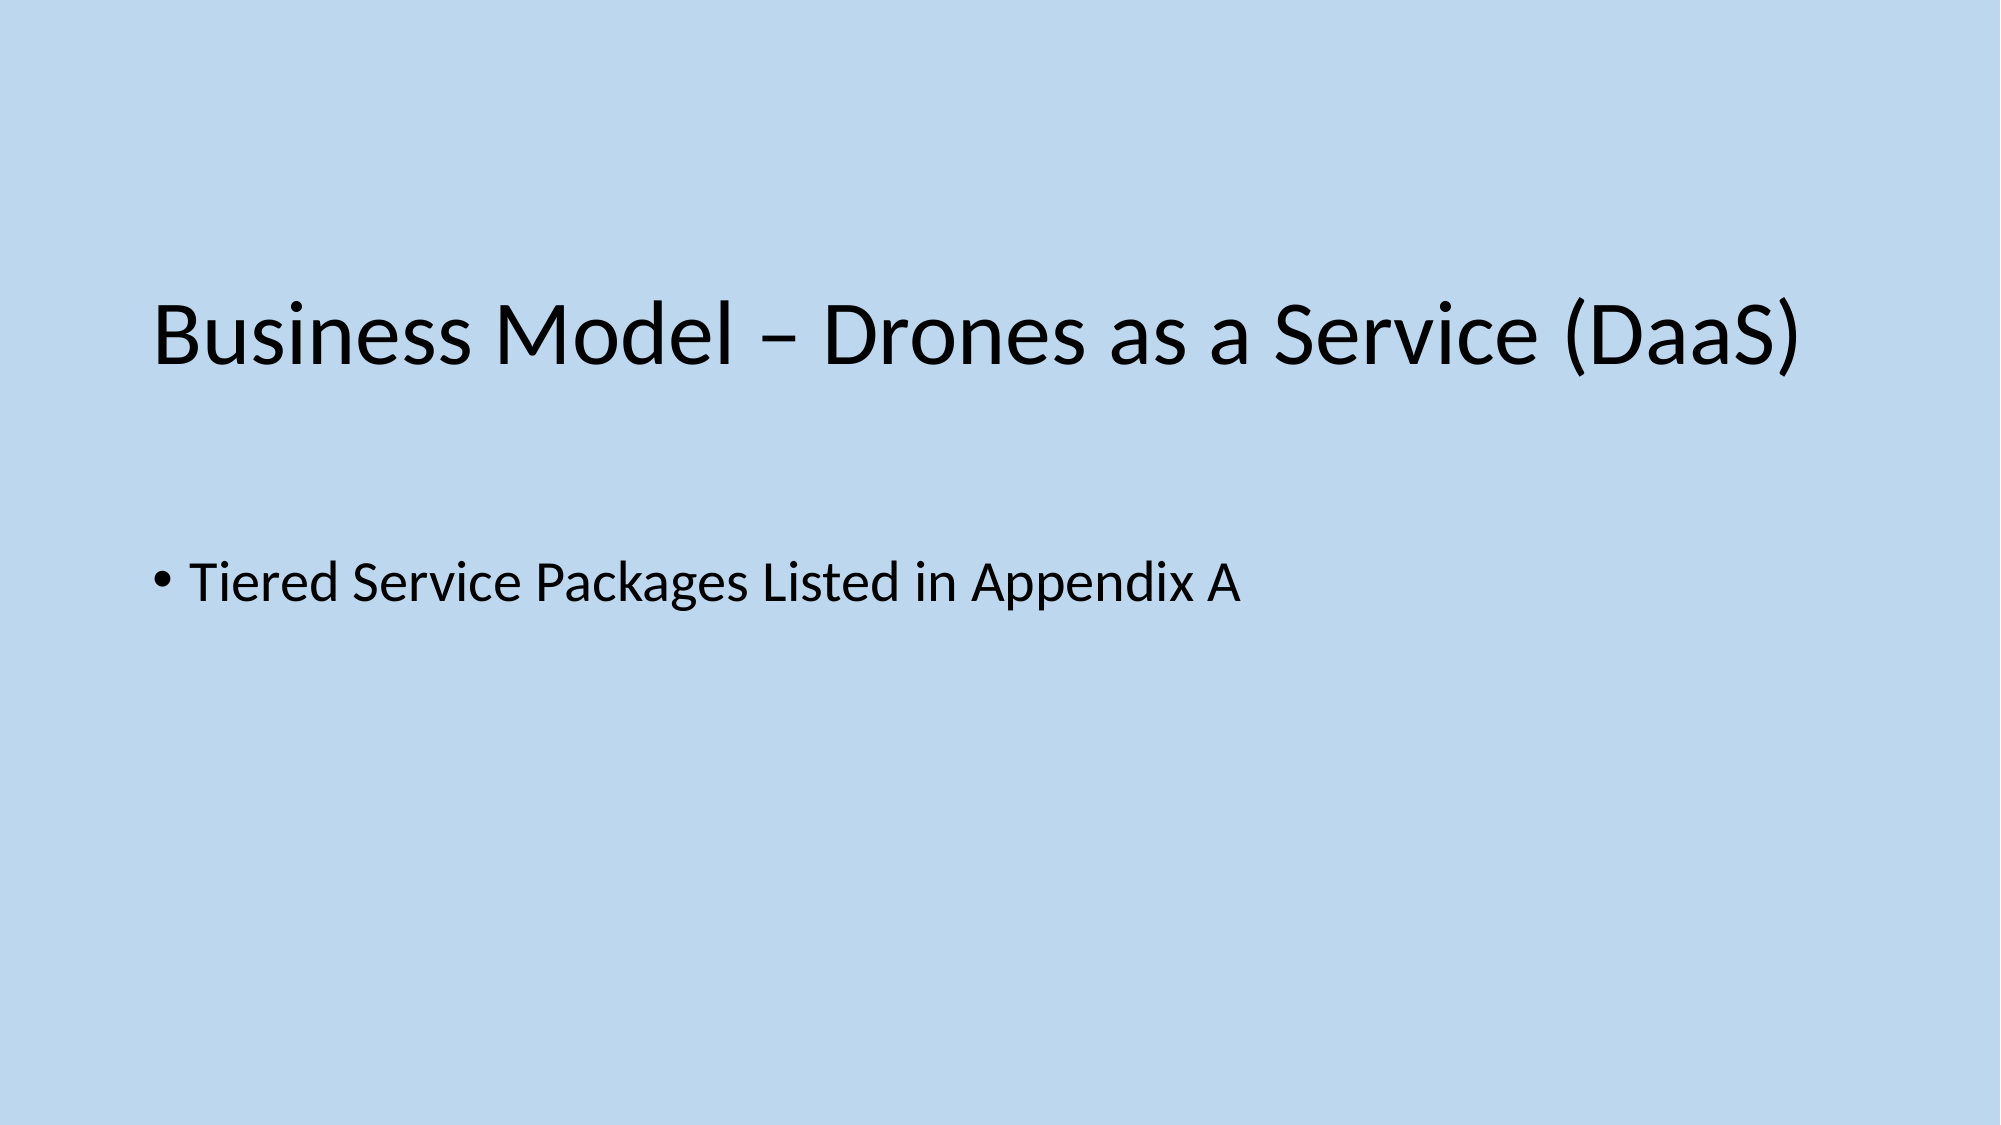

# Business Model – Drones as a Service (DaaS)
Tiered Service Packages Listed in Appendix A